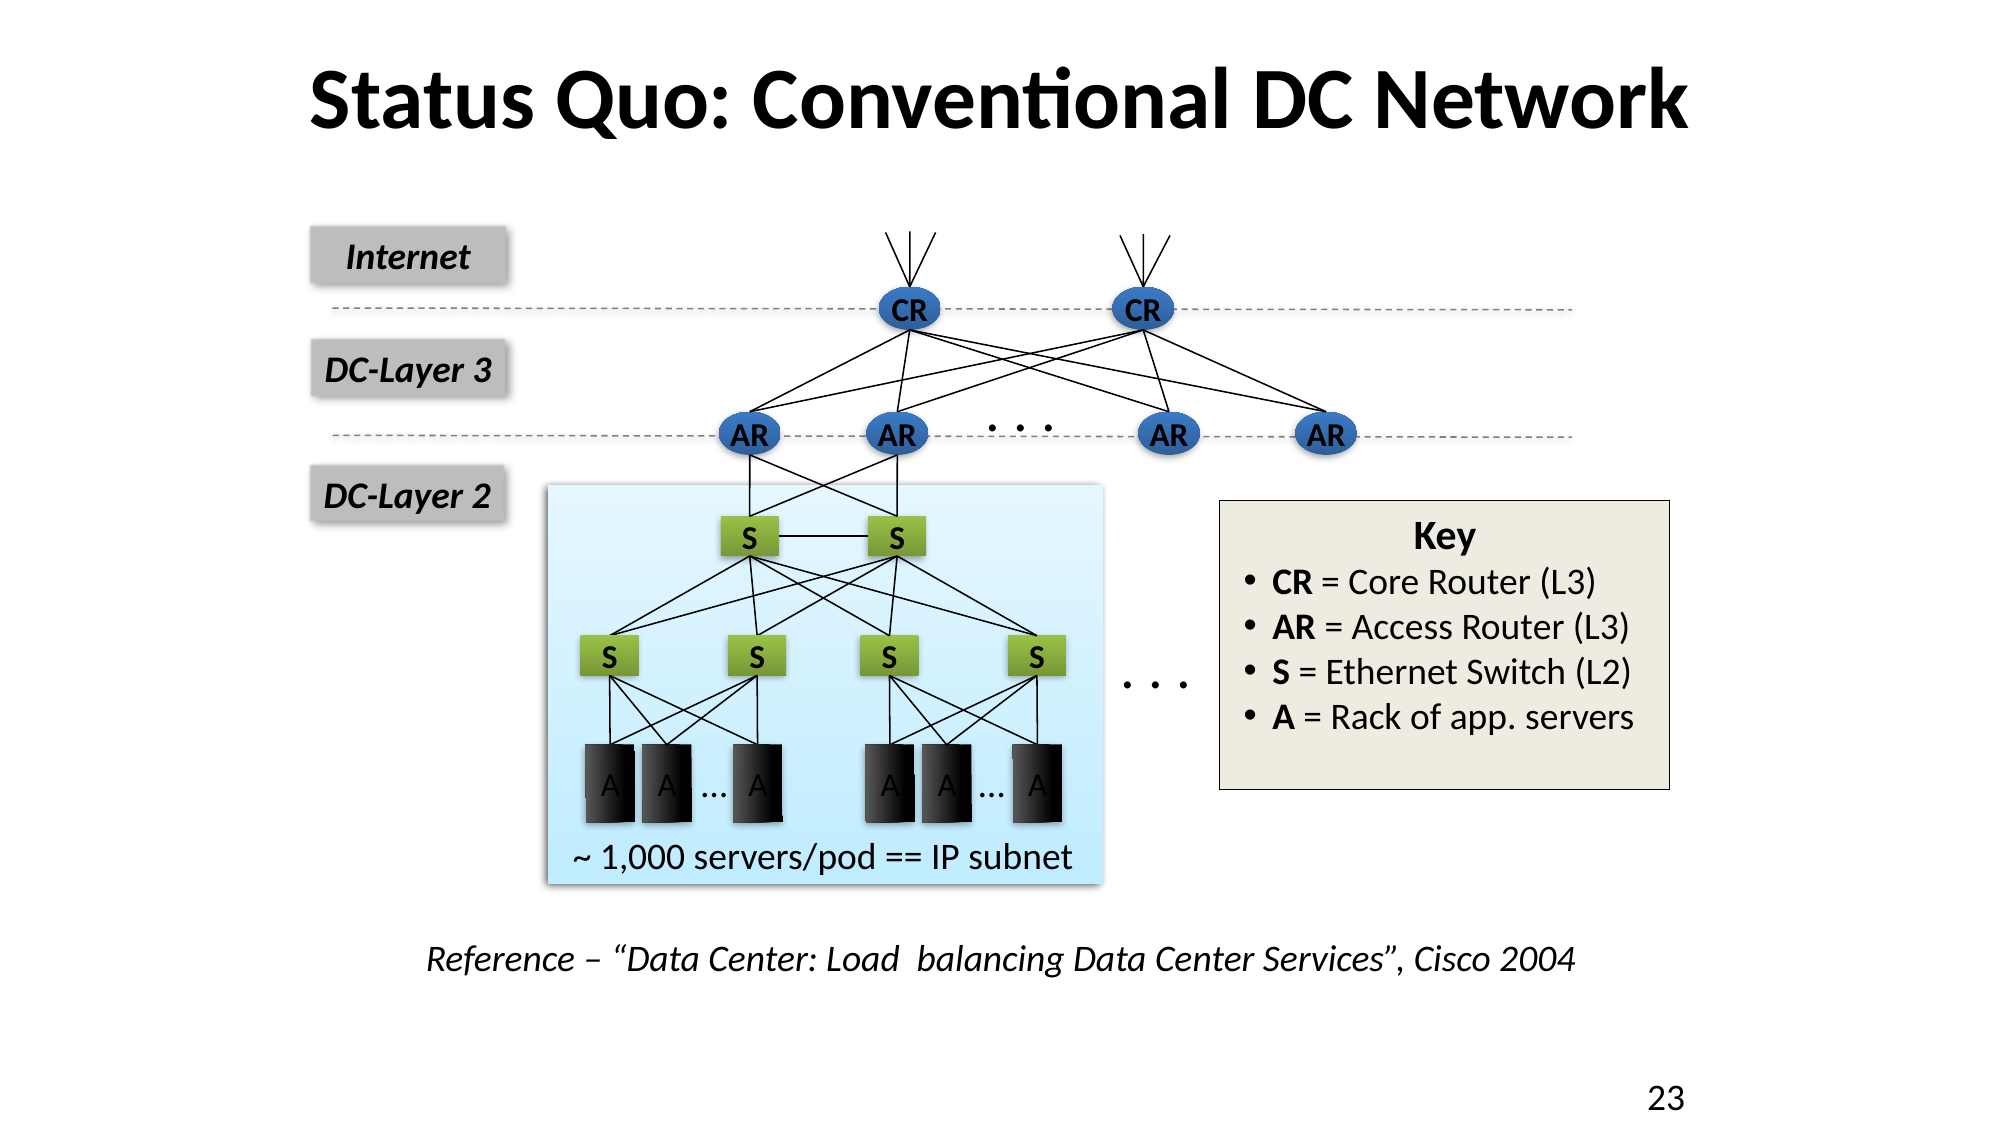

# Status Quo: Conventional DC Network
Internet
CR
CR
DC-Layer 3
. . .
AR
AR
AR
AR
DC-Layer 2

Key
CR = Core Router (L3)
AR = Access Router (L3)
S = Ethernet Switch (L2)
A = Rack of app. servers
S
S
. . .
S
S
S
S
…
…
A
A
A
A
A
A
~ 1,000 servers/pod == IP subnet
Reference – “Data Center: Load  balancing Data Center Services”, Cisco 2004
23